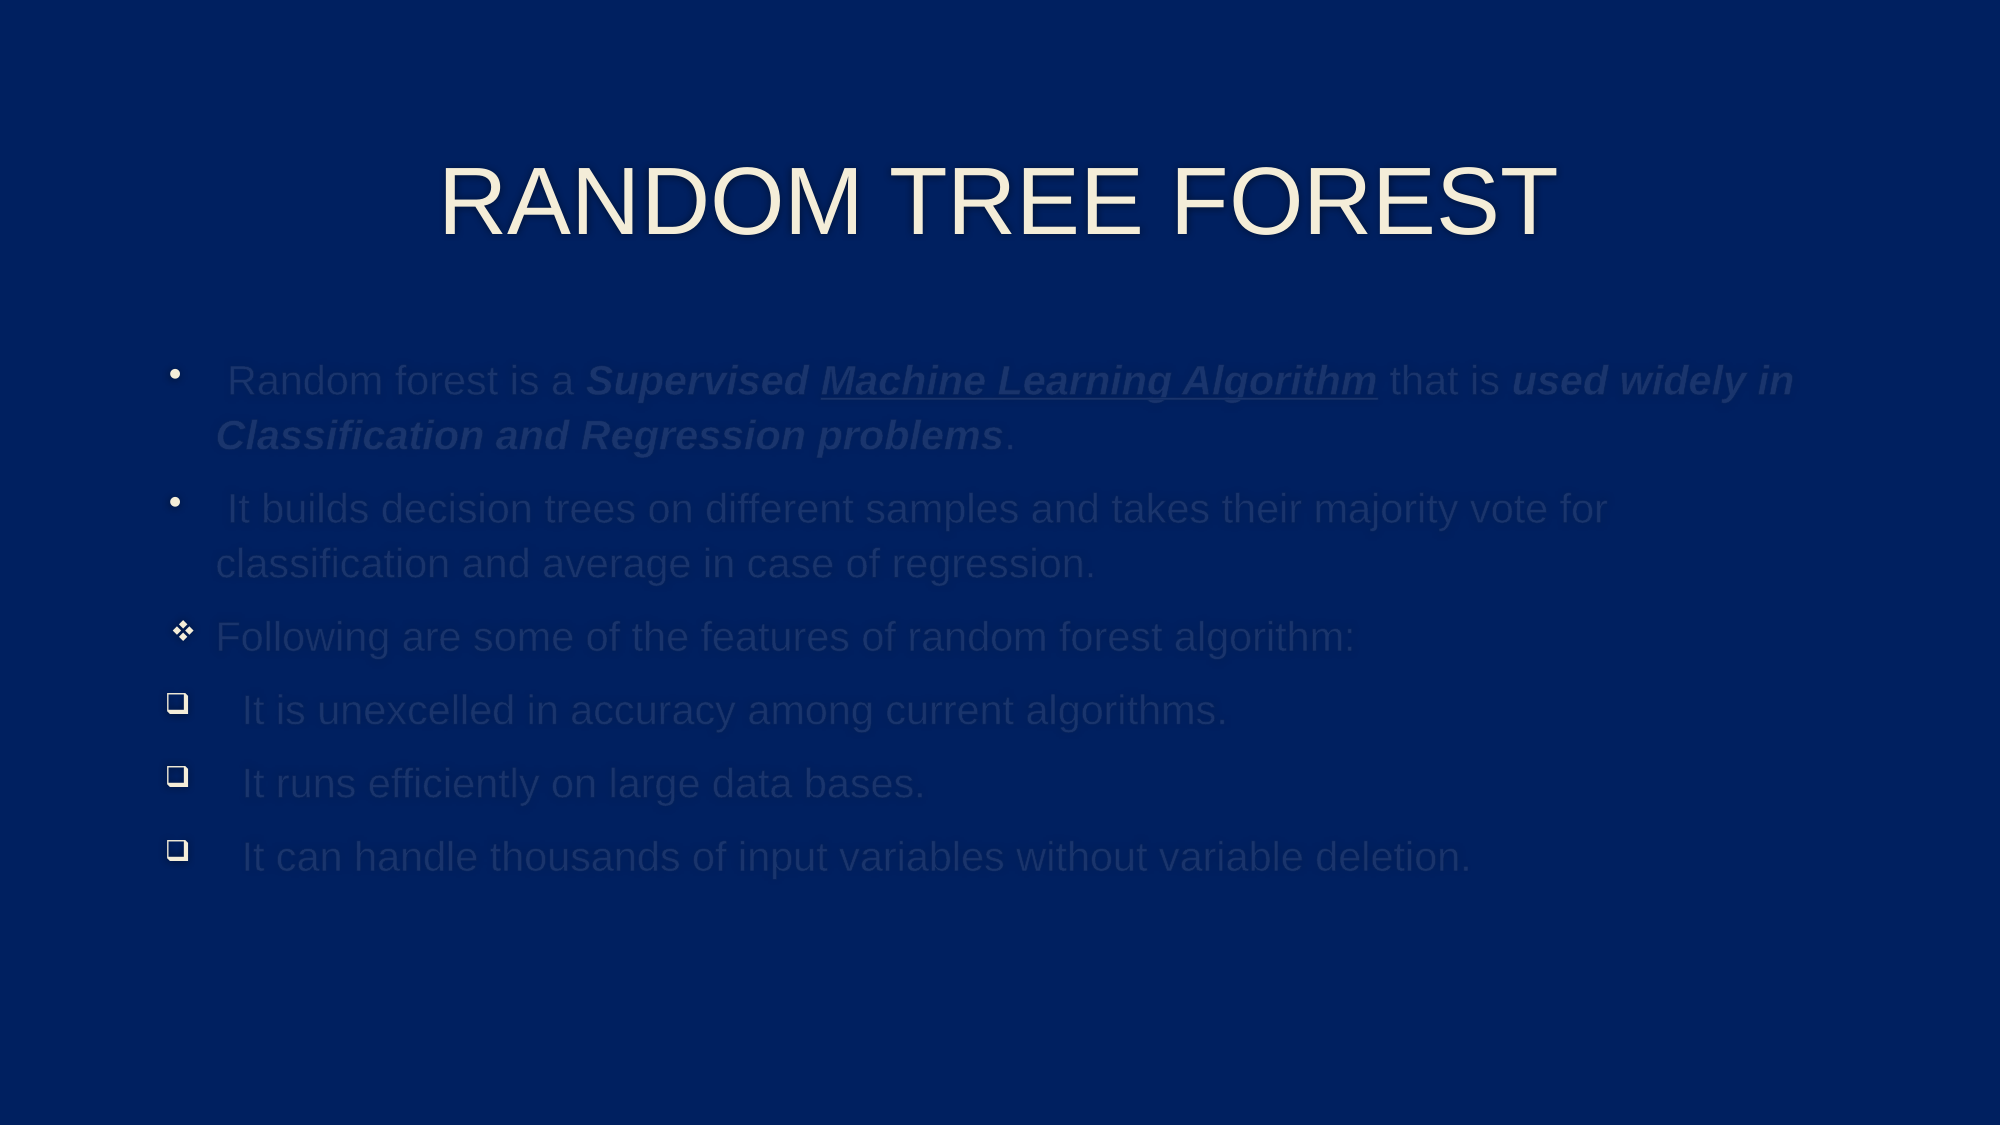

# RANDOM TREE FOREST
 Random forest is a Supervised Machine Learning Algorithm that is used widely in Classification and Regression problems.
 It builds decision trees on different samples and takes their majority vote for classification and average in case of regression.
Following are some of the features of random forest algorithm:
   It is unexcelled in accuracy among current algorithms.
   It runs efficiently on large data bases.
   It can handle thousands of input variables without variable deletion.